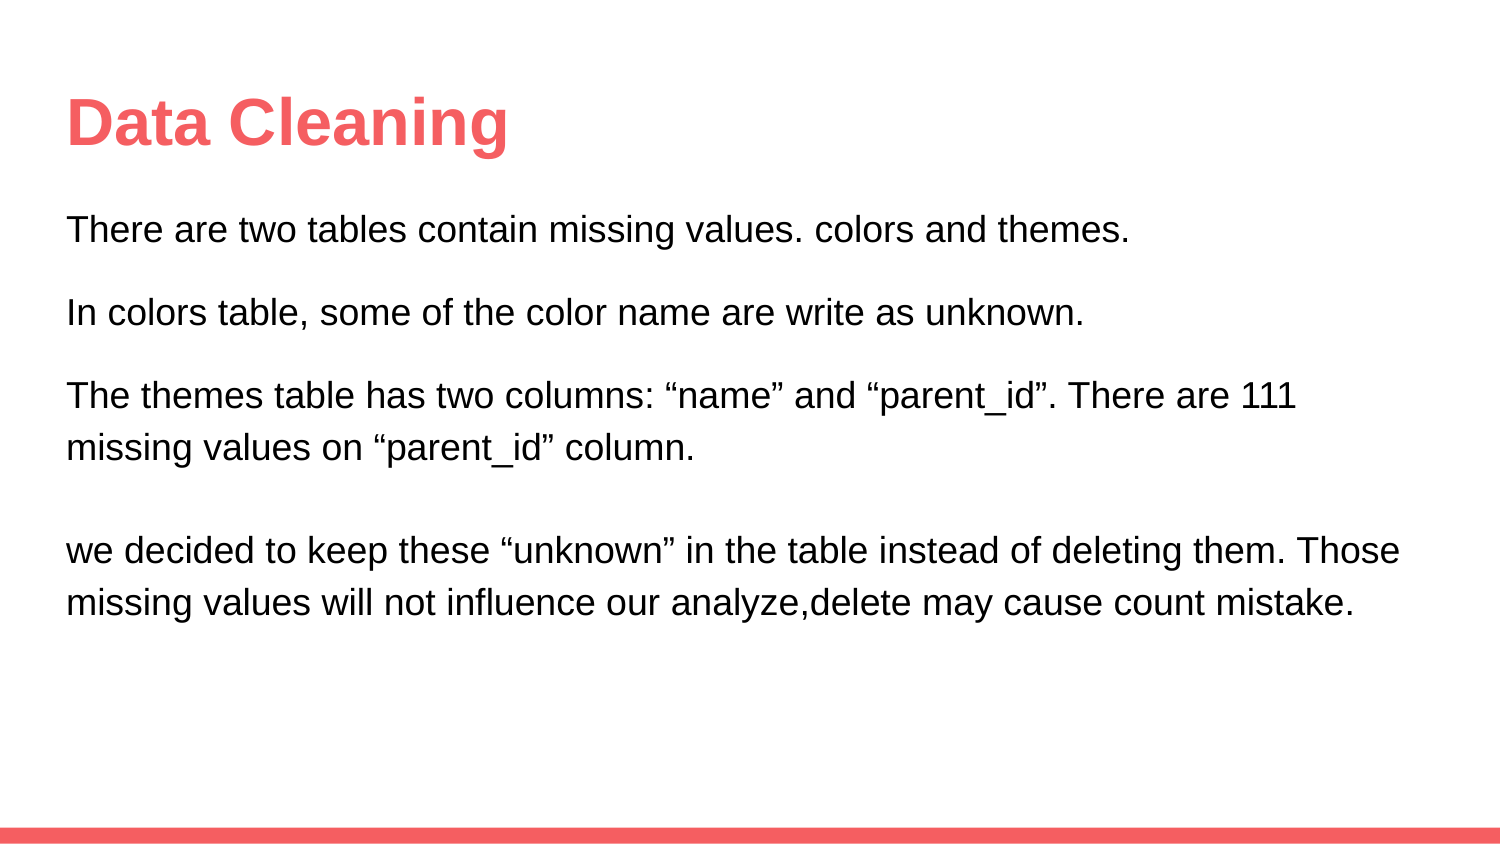

# Data Cleaning
There are two tables contain missing values. colors and themes.

In colors table, some of the color name are write as unknown.

The themes table has two columns: “name” and “parent_id”. There are 111 missing values on “parent_id” column.

we decided to keep these “unknown” in the table instead of deleting them. Those missing values will not influence our analyze,delete may cause count mistake.